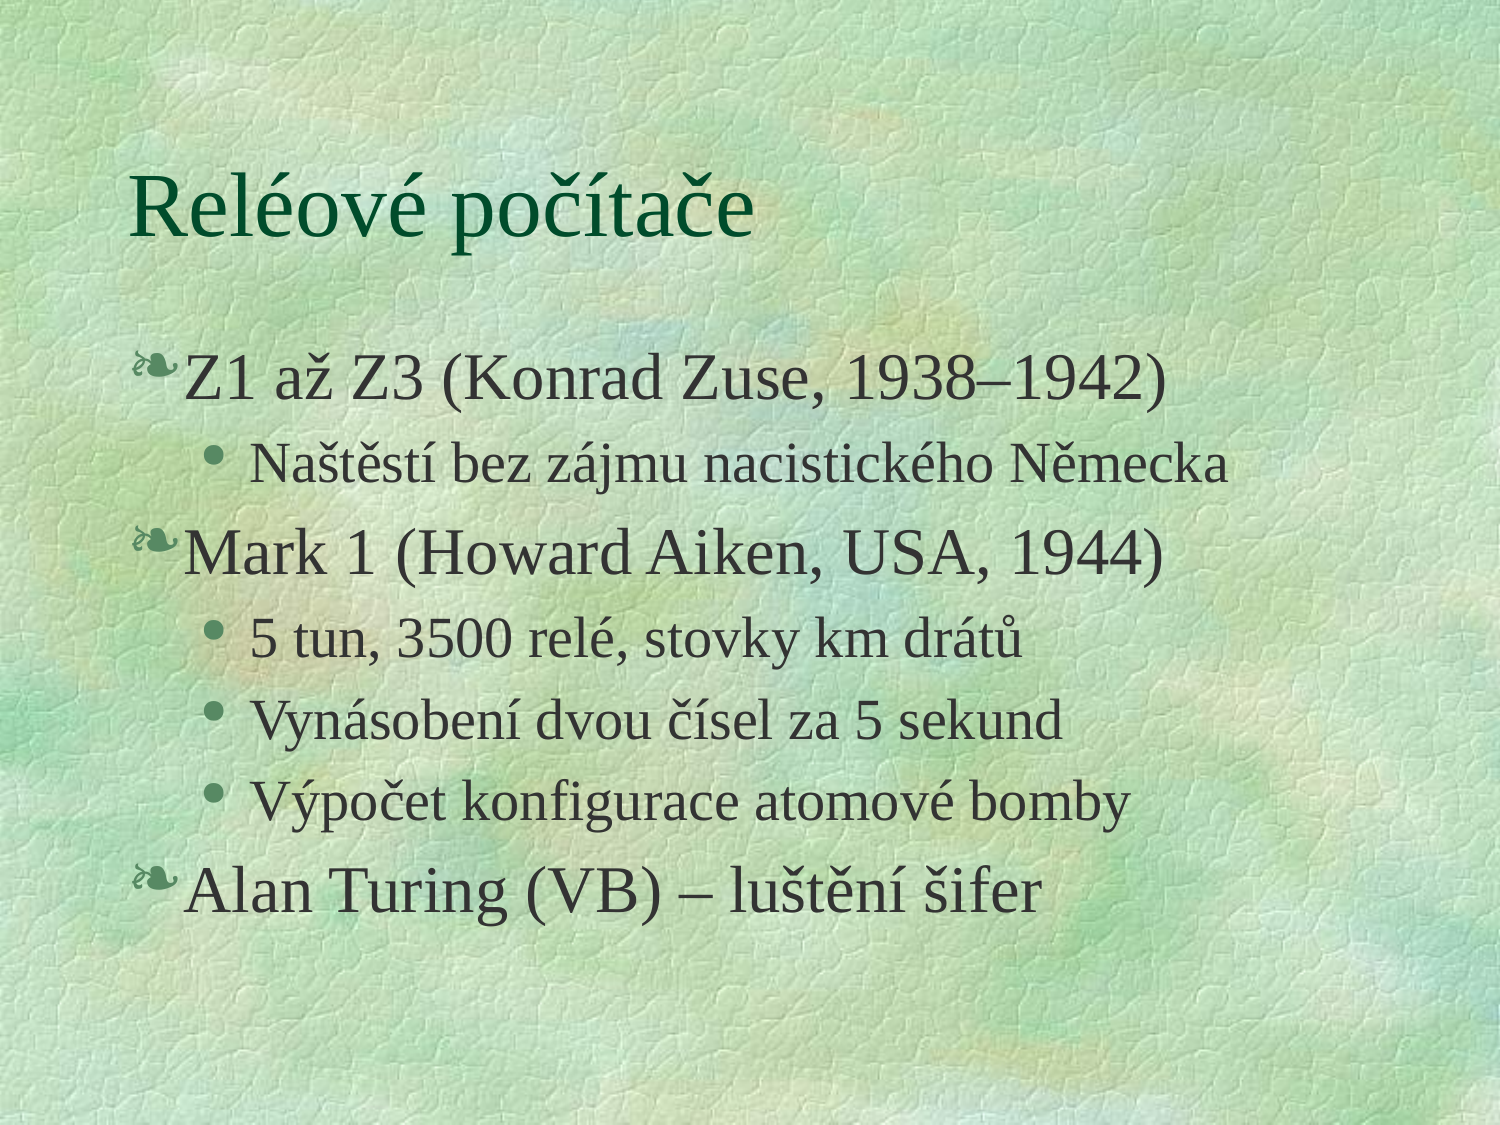

# Reléové počítače
Z1 až Z3 (Konrad Zuse, 1938–1942)
Naštěstí bez zájmu nacistického Německa
Mark 1 (Howard Aiken, USA, 1944)
5 tun, 3500 relé, stovky km drátů
Vynásobení dvou čísel za 5 sekund
Výpočet konfigurace atomové bomby
Alan Turing (VB) – luštění šifer